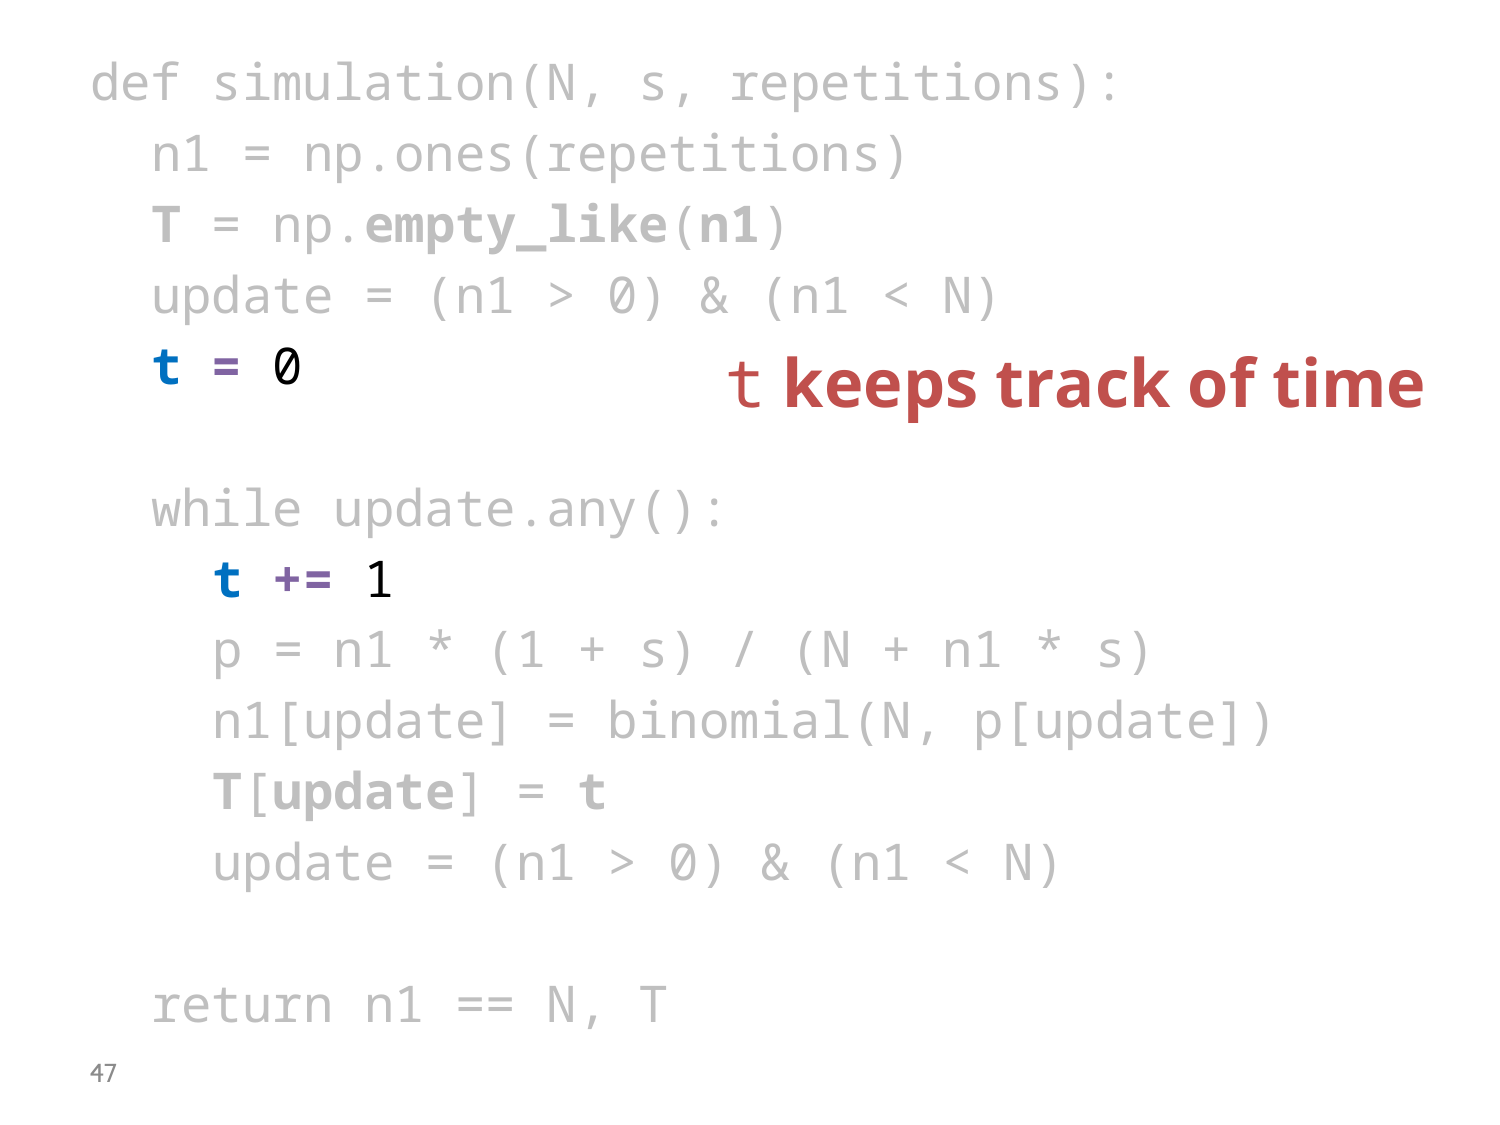

def simulation(N, s, repetitions):
  n1 = np.ones(repetitions)
  T = np.empty_like(n1)
  update = (n1 > 0) & (n1 < N)
  t = 0

  while update.any():
    t += 1
    p = n1 * (1 + s) / (N + n1 * s)
    n1[update] = binomial(N, p[update])
    T[update] = t
    update = (n1 > 0) & (n1 < N)

  return n1 == N, T
t keeps track of time
47